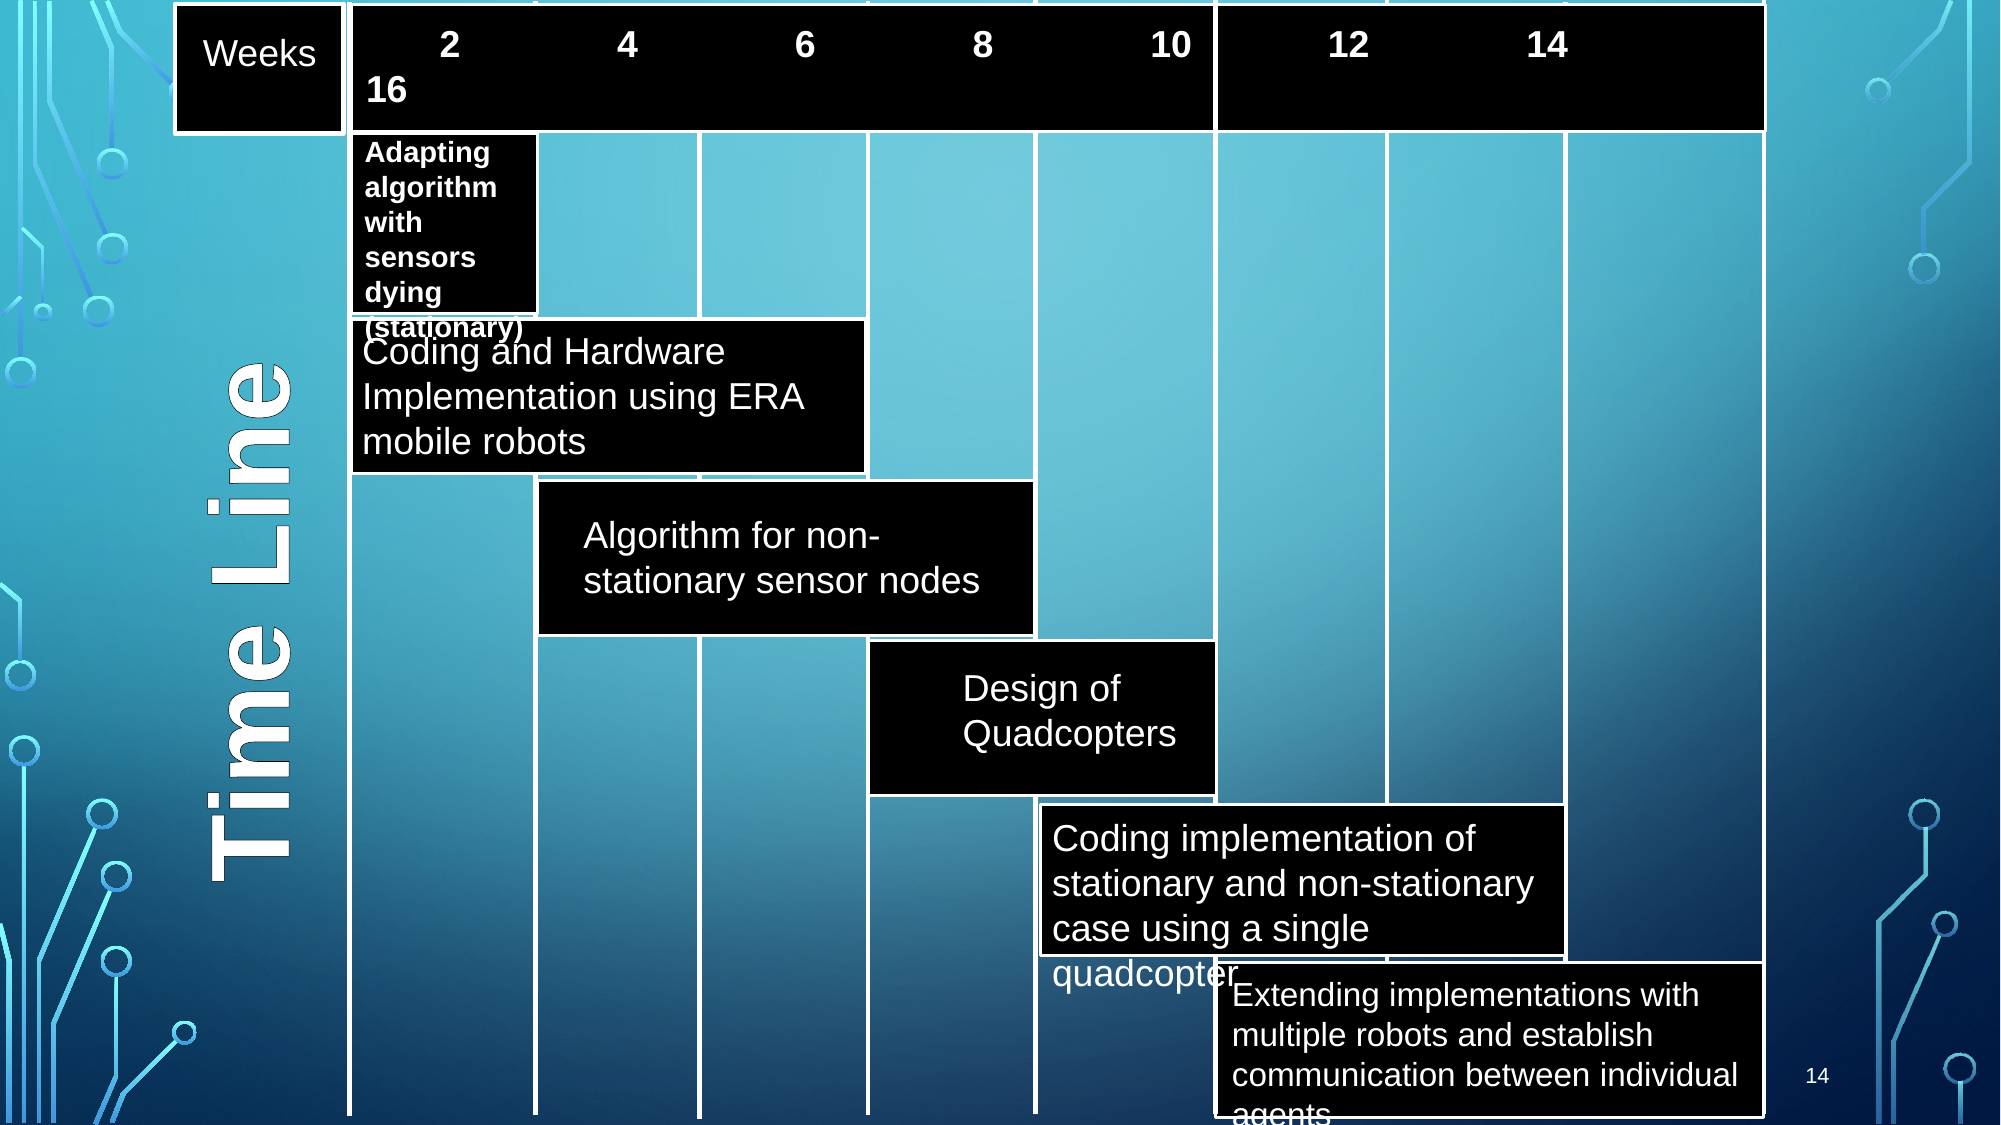

2               4               6               8               10             12               14               16
Weeks
Adapting algorithm with sensors dying (stationary)

Coding and Hardware Implementation using ERA mobile robots

Algorithm for non-stationary sensor nodes
Time Line

Design of Quadcopters

Coding implementation of stationary and non-stationary case using a single quadcopter

Extending implementations with multiple robots and establish communication between individual agents
14